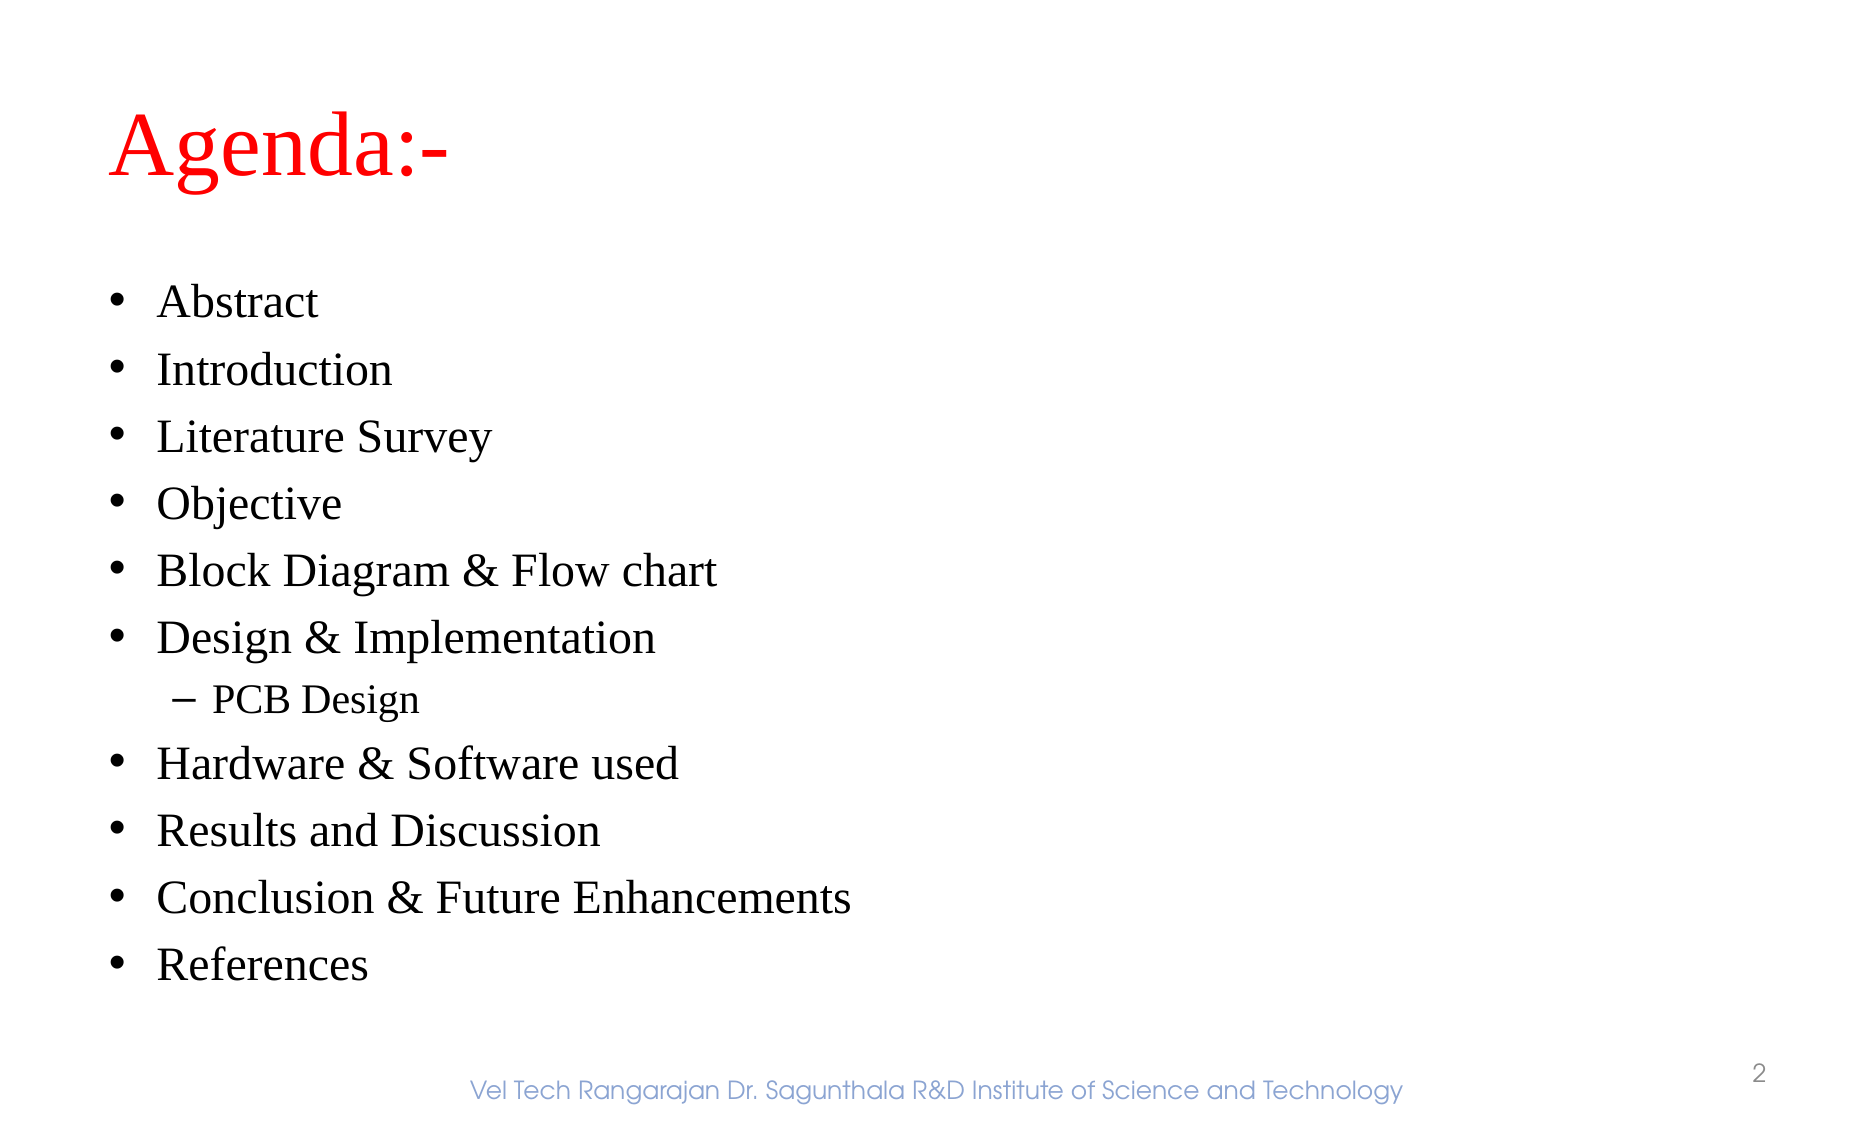

# Agenda:-
Abstract
Introduction
Literature Survey
Objective
Block Diagram & Flow chart
Design & Implementation
PCB Design
Hardware & Software used
Results and Discussion
Conclusion & Future Enhancements
References

2
Vel Tech Rangarajan Dr. Sagunthala R&D Institute of Science and Technology